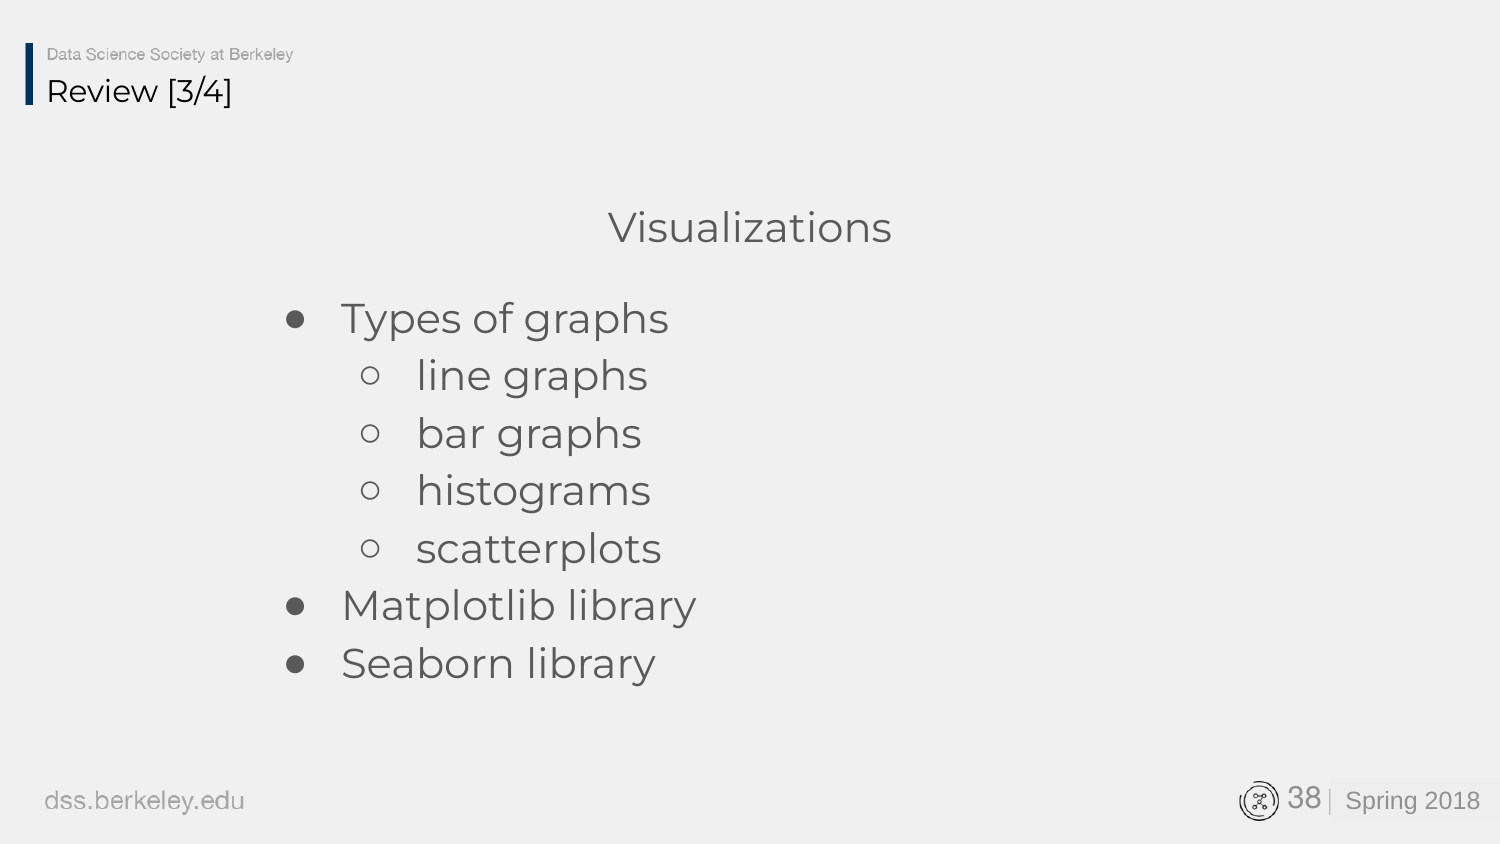

Review [3/4]
Visualizations
Types of graphs
line graphs
bar graphs
histograms
scatterplots
Matplotlib library
Seaborn library
38
Spring 2018